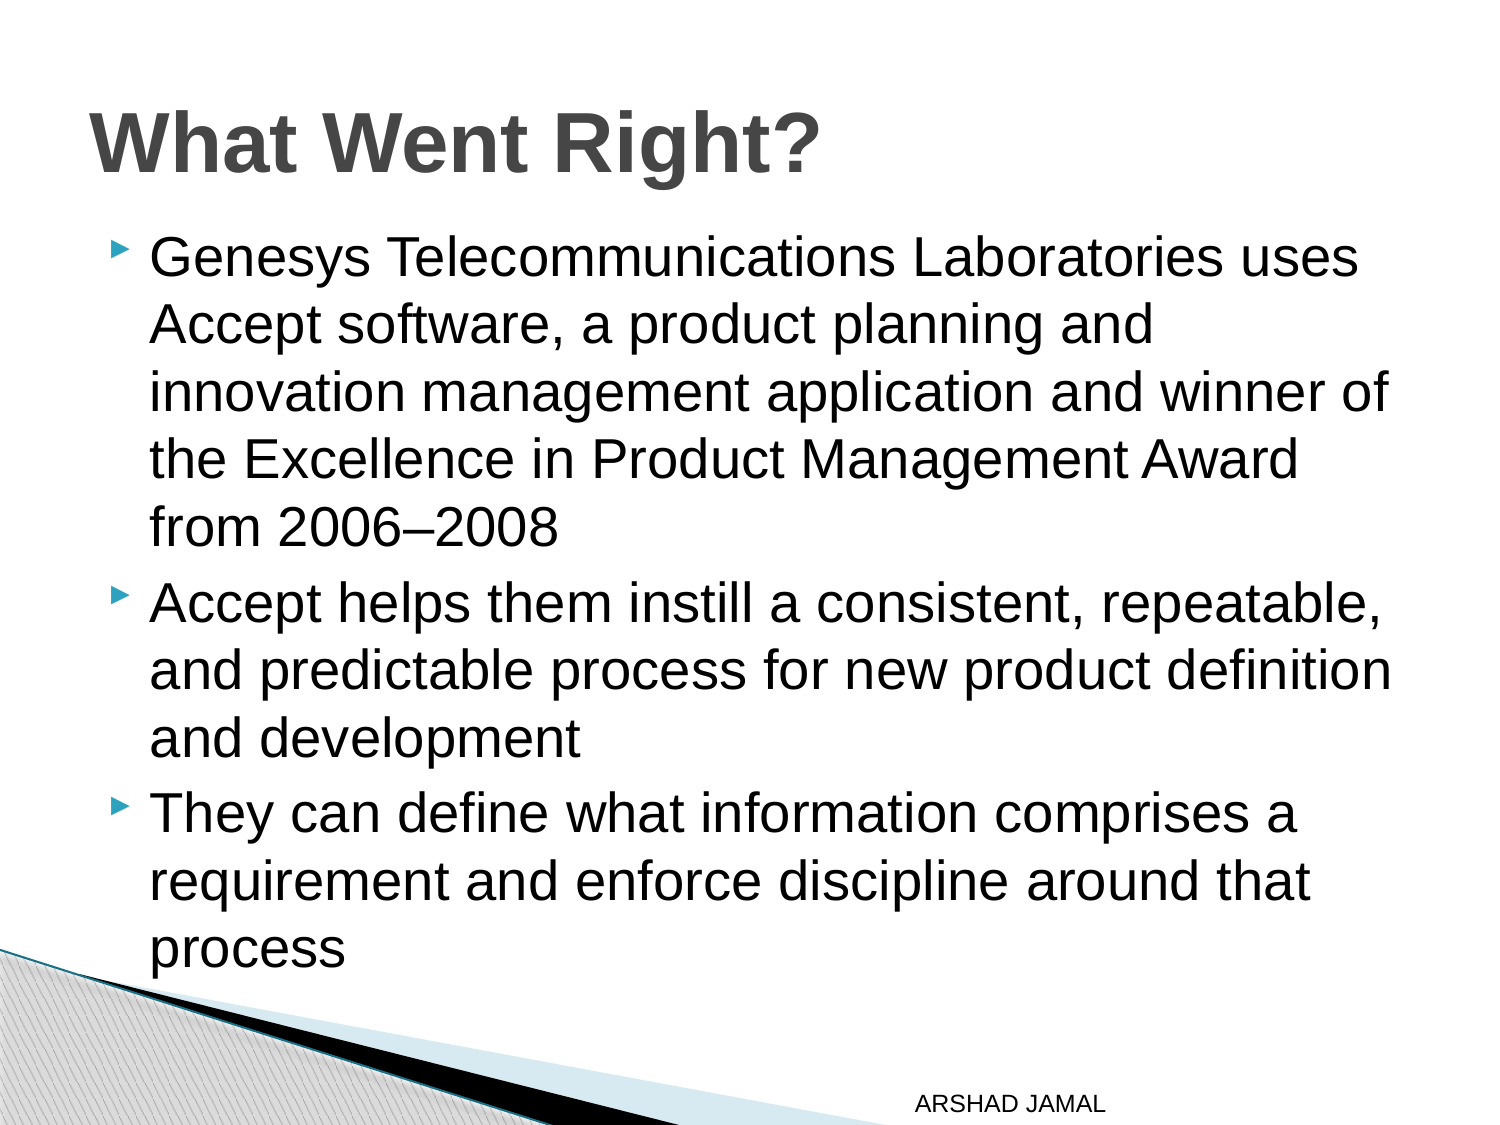

# What Went Right?
Genesys Telecommunications Laboratories uses Accept software, a product planning and innovation management application and winner of the Excellence in Product Management Award from 2006–2008
Accept helps them instill a consistent, repeatable, and predictable process for new product definition and development
They can define what information comprises a requirement and enforce discipline around that process